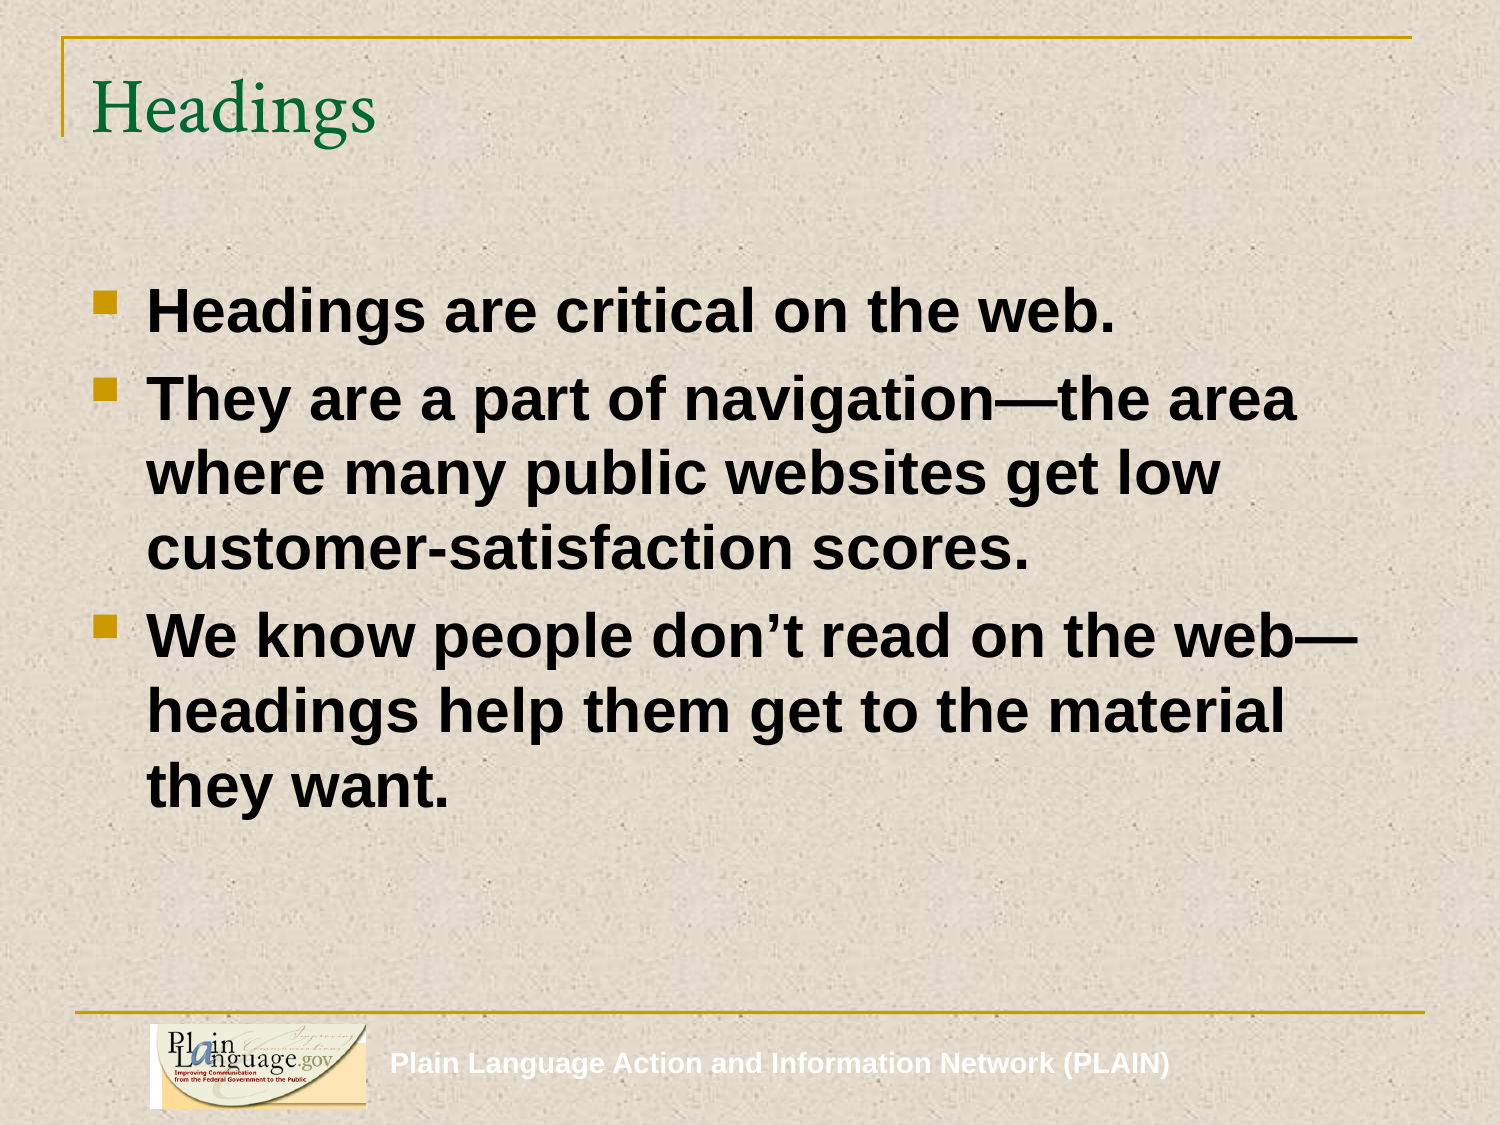

# Headings
Headings are critical on the web.
They are a part of navigation—the area where many public websites get low customer-satisfaction scores.
We know people don’t read on the web—headings help them get to the material they want.